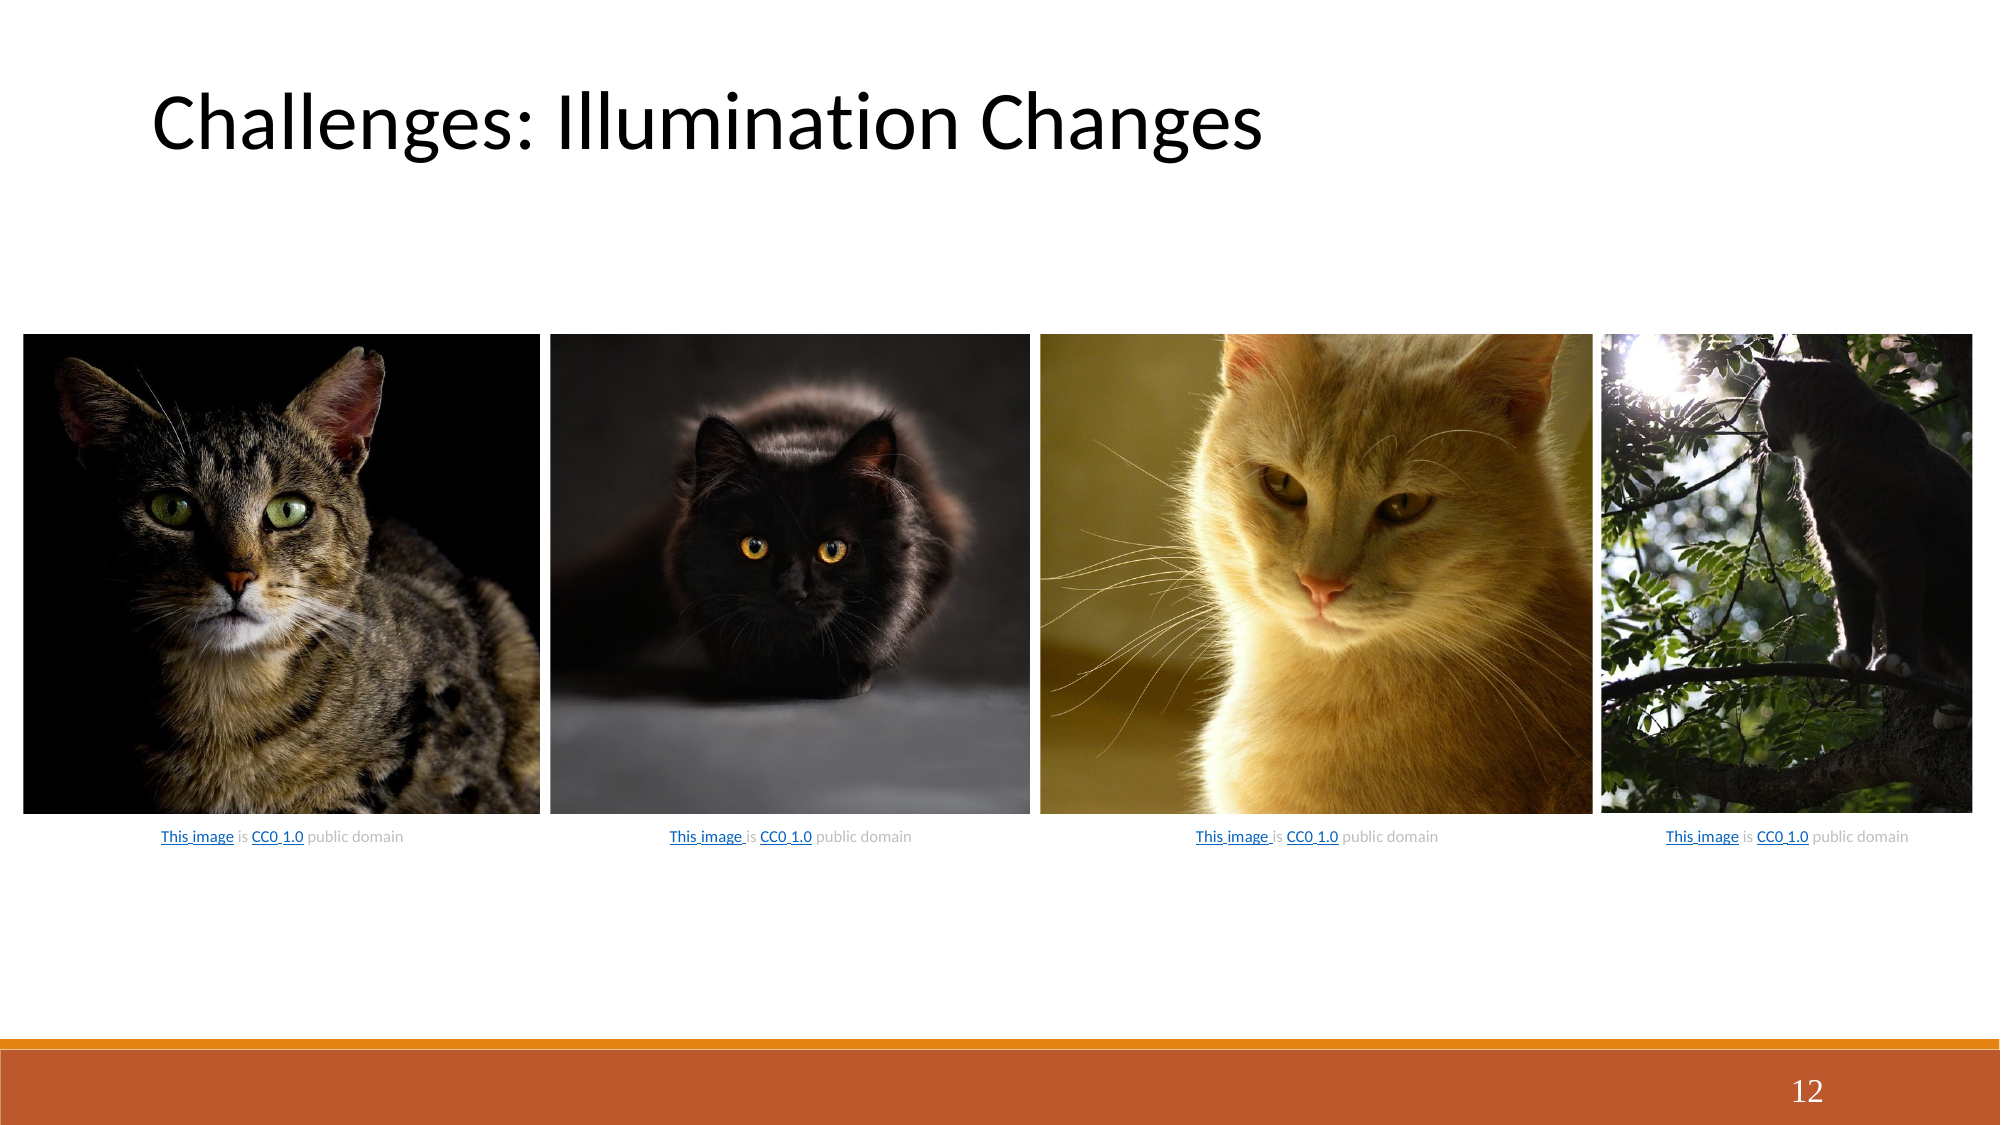

Challenges: Illumination Changes

This image is CC0 1.0 public domain
This image is CC0 1.0 public domain
This image is CC0 1.0 public domain
This image is CC0 1.0 public domain
12